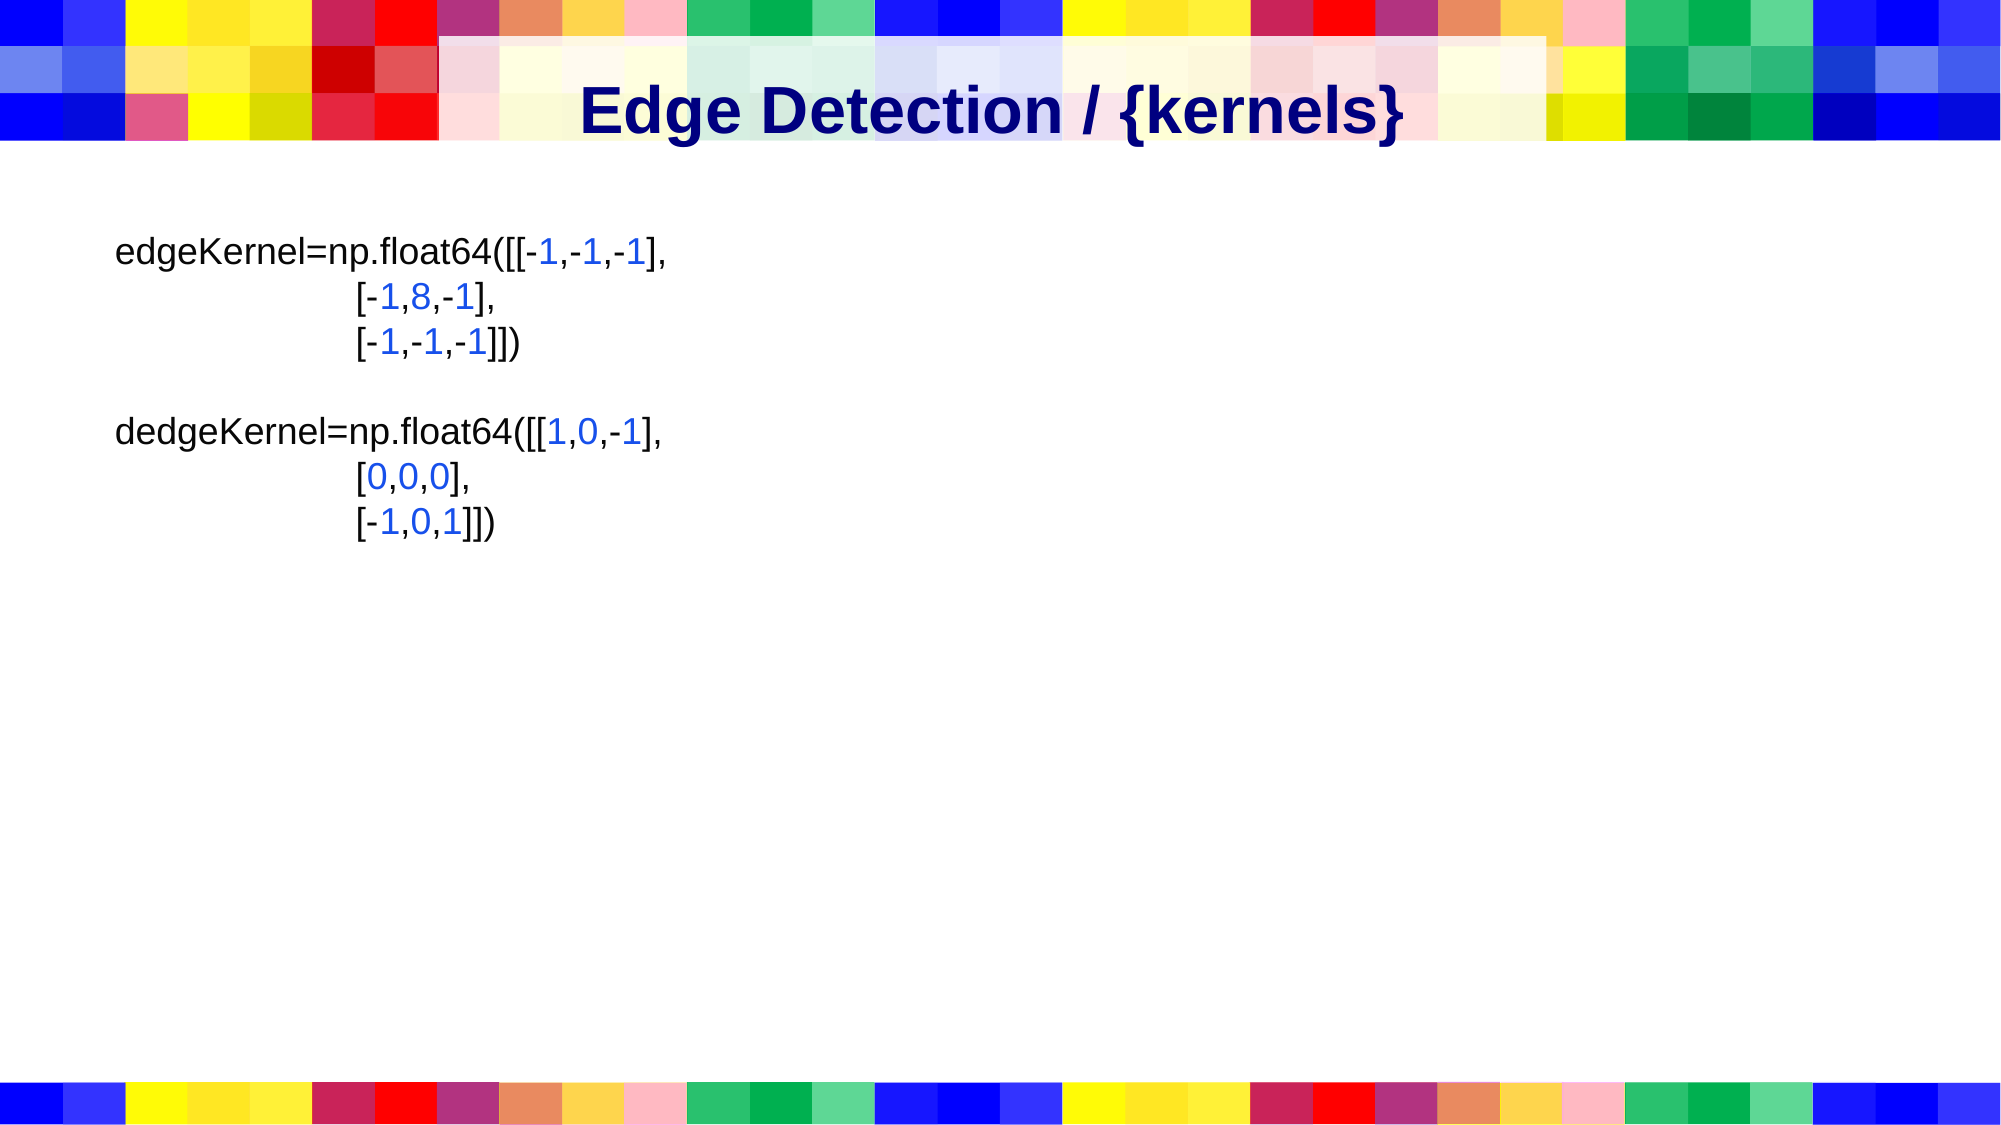

# Edge Detection / {kernels}
edgeKernel=np.float64([[-1,-1,-1],
                       [-1,8,-1],
                       [-1,-1,-1]])

dedgeKernel=np.float64([[1,0,-1],
                       [0,0,0],
                       [-1,0,1]])